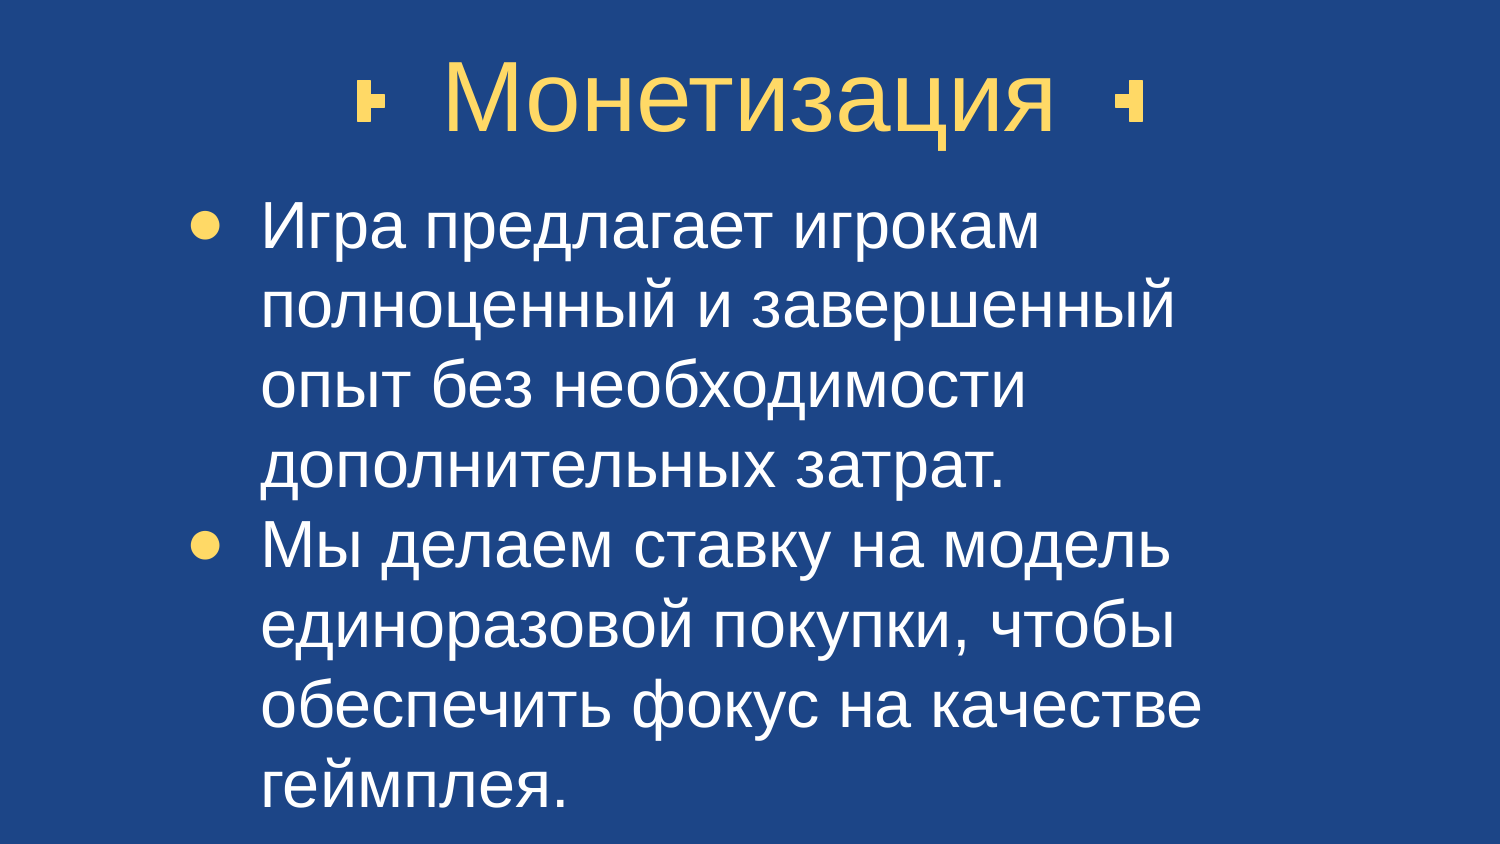

# Монетизация

Игра предлагает игрокам полноценный и завершенный опыт без необходимости дополнительных затрат.
Мы делаем ставку на модель единоразовой покупки, чтобы обеспечить фокус на качестве геймплея.